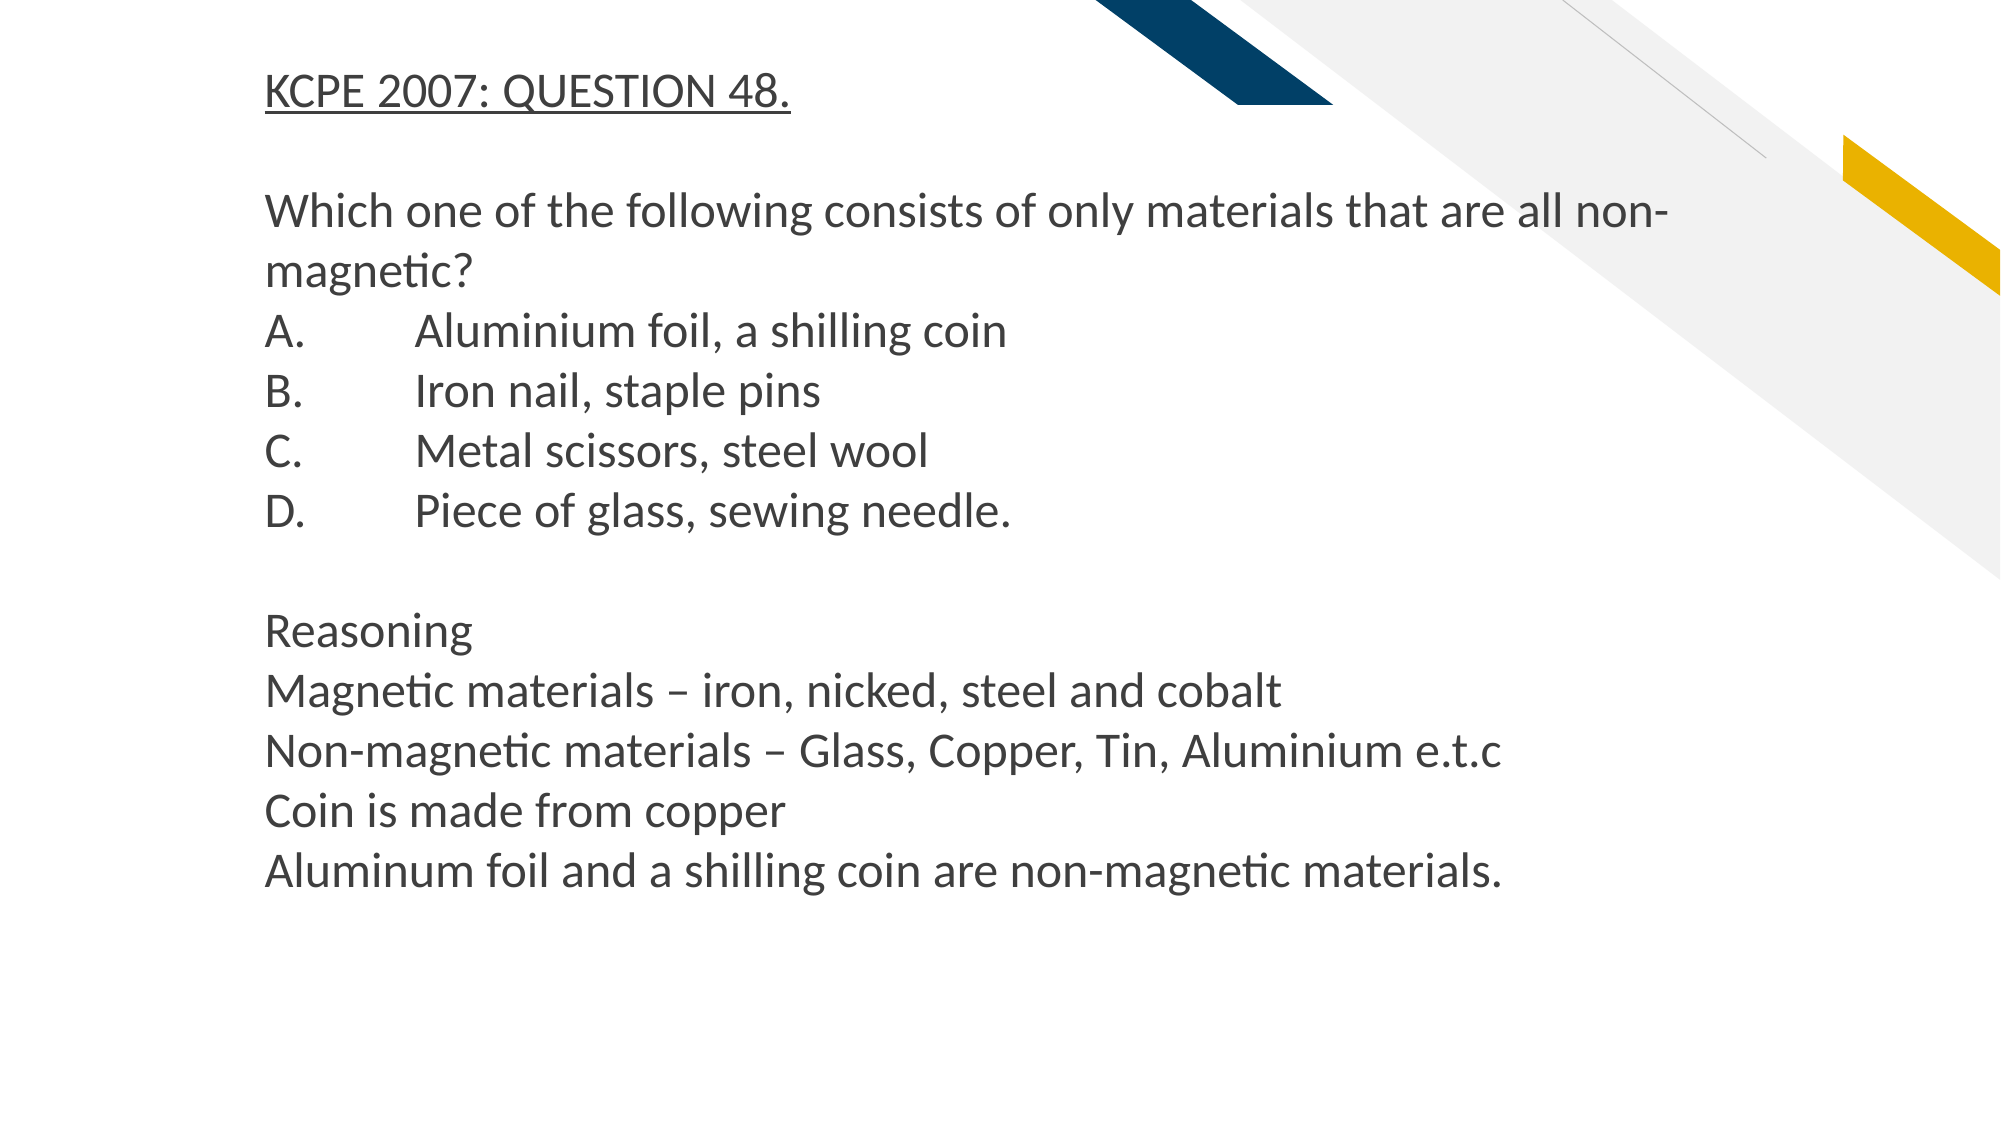

KCPE 2007: QUESTION 48.

Which one of the following consists of only materials that are all non-magnetic?
A.	Aluminium foil, a shilling coin
B.	Iron nail, staple pins
C.	Metal scissors, steel wool
D.	Piece of glass, sewing needle.

Reasoning
Magnetic materials – iron, nicked, steel and cobalt
Non-magnetic materials – Glass, Copper, Tin, Aluminium e.t.c
Coin is made from copper
Aluminum foil and a shilling coin are non-magnetic materials.